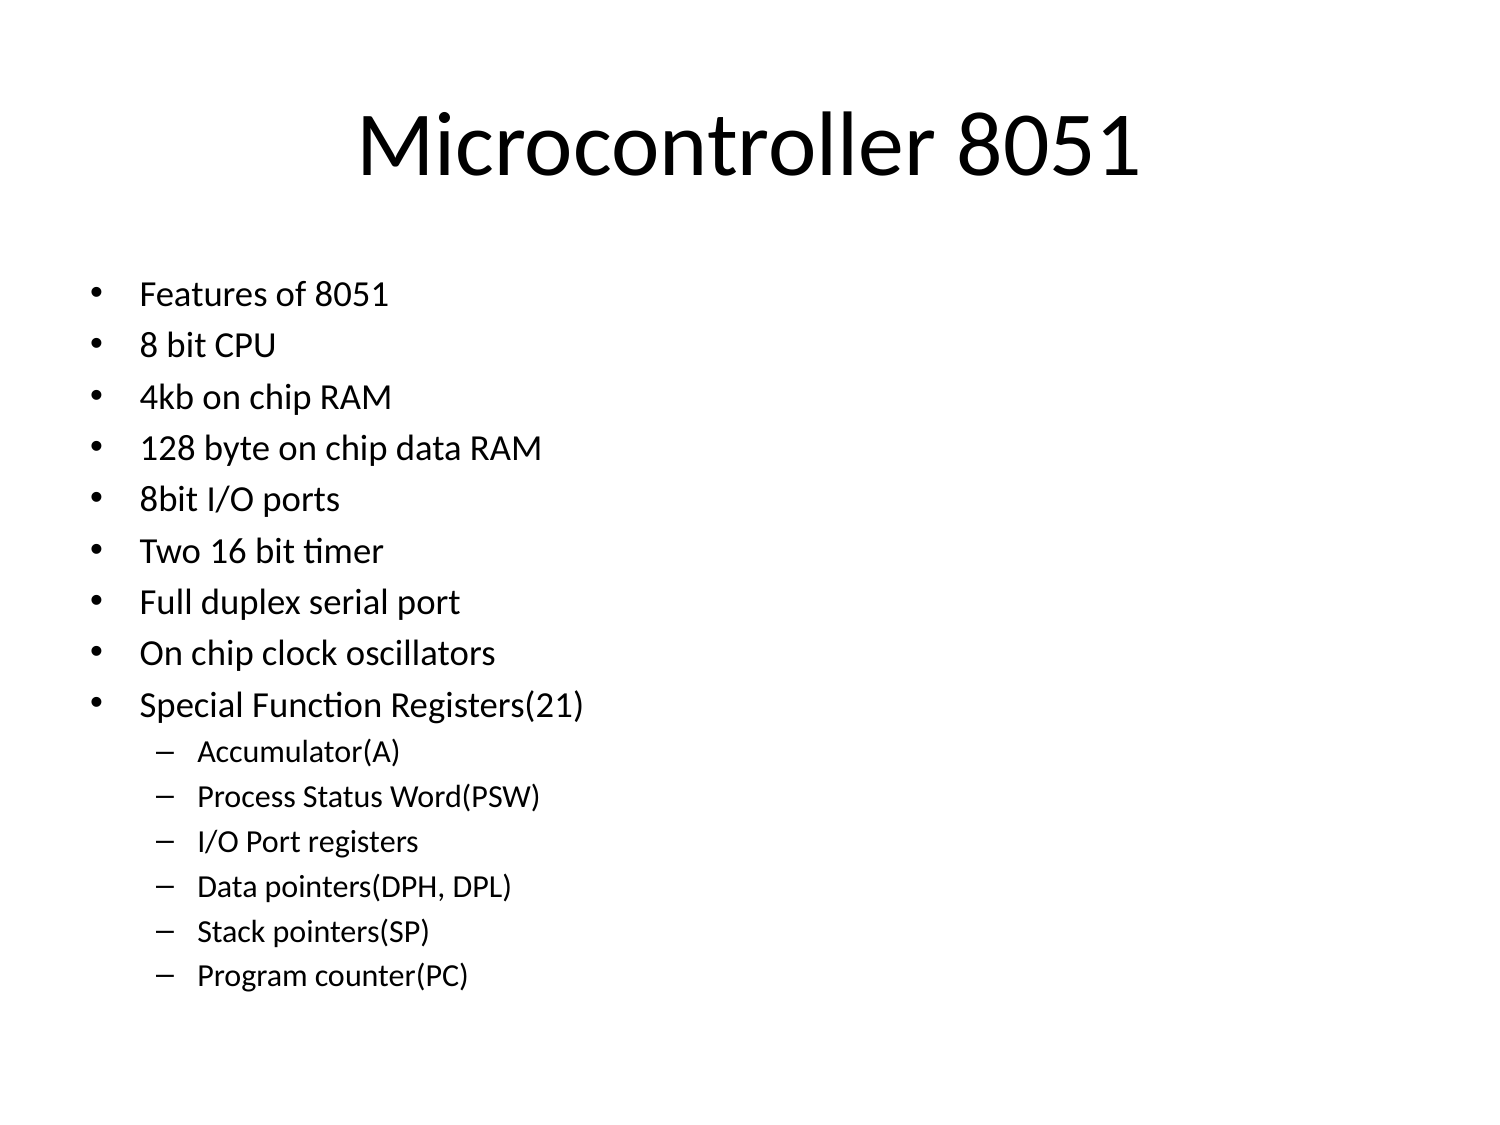

# Microcontroller 8051
Features of 8051
8 bit CPU
4kb on chip RAM
128 byte on chip data RAM
8bit I/O ports
Two 16 bit timer
Full duplex serial port
On chip clock oscillators
Special Function Registers(21)
Accumulator(A)
Process Status Word(PSW)
I/O Port registers
Data pointers(DPH, DPL)
Stack pointers(SP)
Program counter(PC)